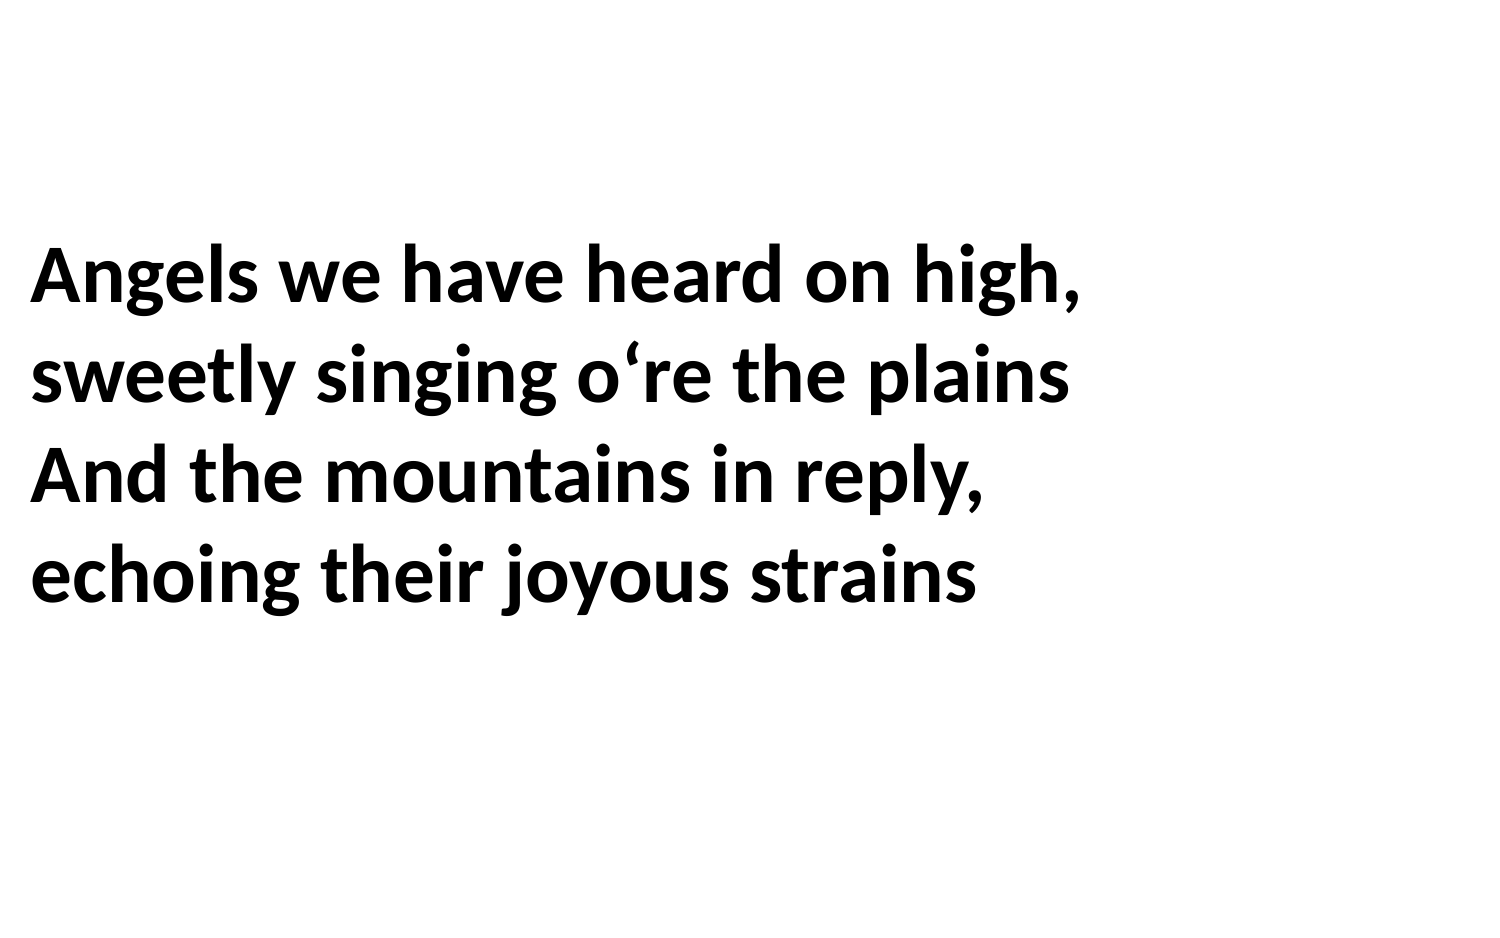

Angels we have heard on high,
sweetly singing o‘re the plains
And the mountains in reply,
echoing their joyous strains